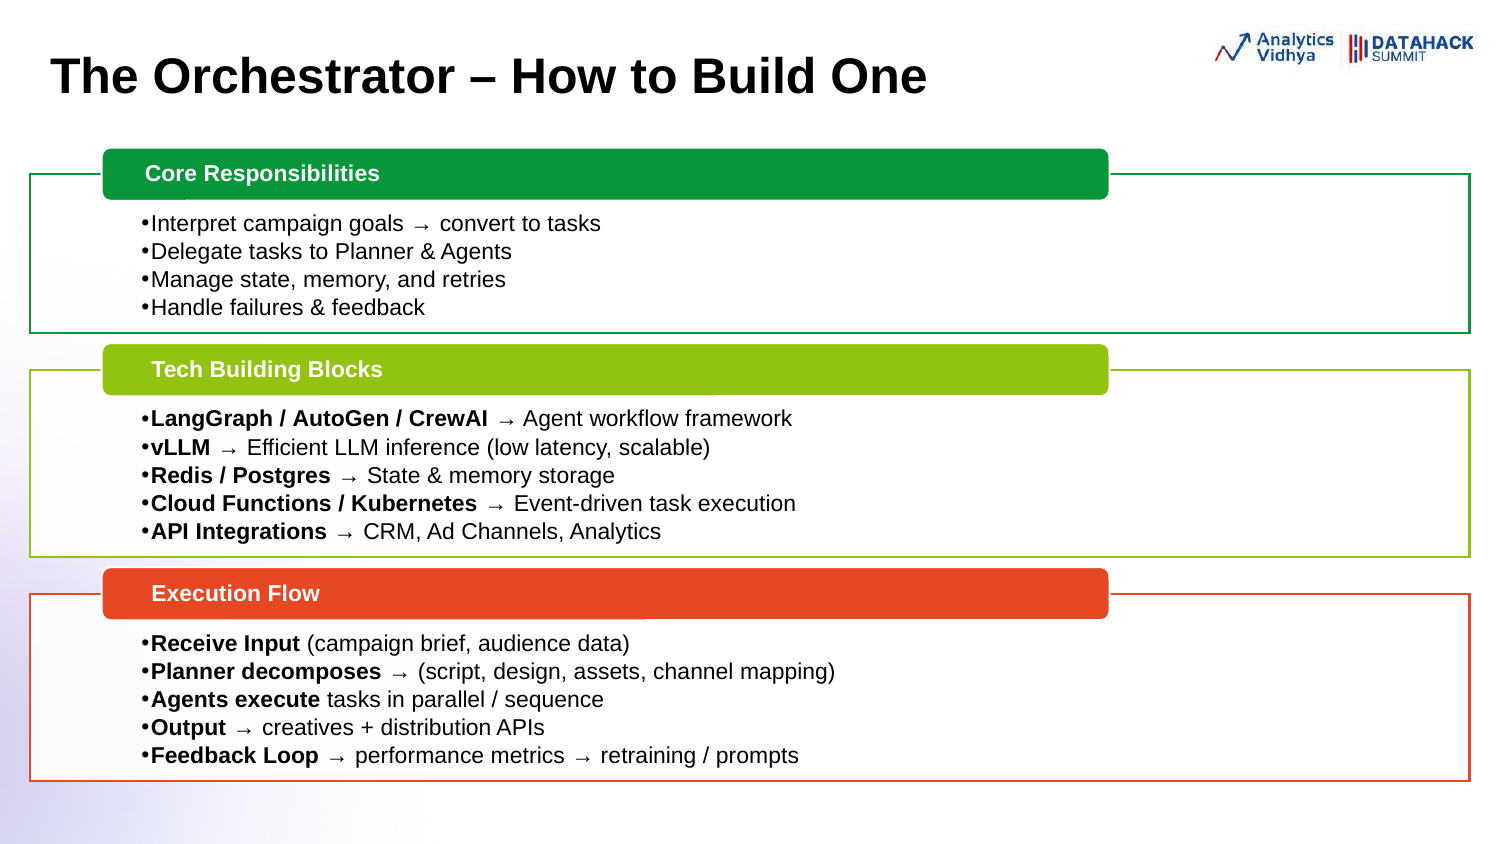

The Orchestrator – How to Build One
Interpret campaign goals → convert to tasks
Delegate tasks to Planner & Agents
Manage state, memory, and retries
Handle failures & feedback
Core Responsibilities
LangGraph / AutoGen / CrewAI → Agent workflow framework
vLLM → Efficient LLM inference (low latency, scalable)
Redis / Postgres → State & memory storage
Cloud Functions / Kubernetes → Event-driven task execution
API Integrations → CRM, Ad Channels, Analytics
 Tech Building Blocks
Receive Input (campaign brief, audience data)
Planner decomposes → (script, design, assets, channel mapping)
Agents execute tasks in parallel / sequence
Output → creatives + distribution APIs
Feedback Loop → performance metrics → retraining / prompts
 Execution Flow